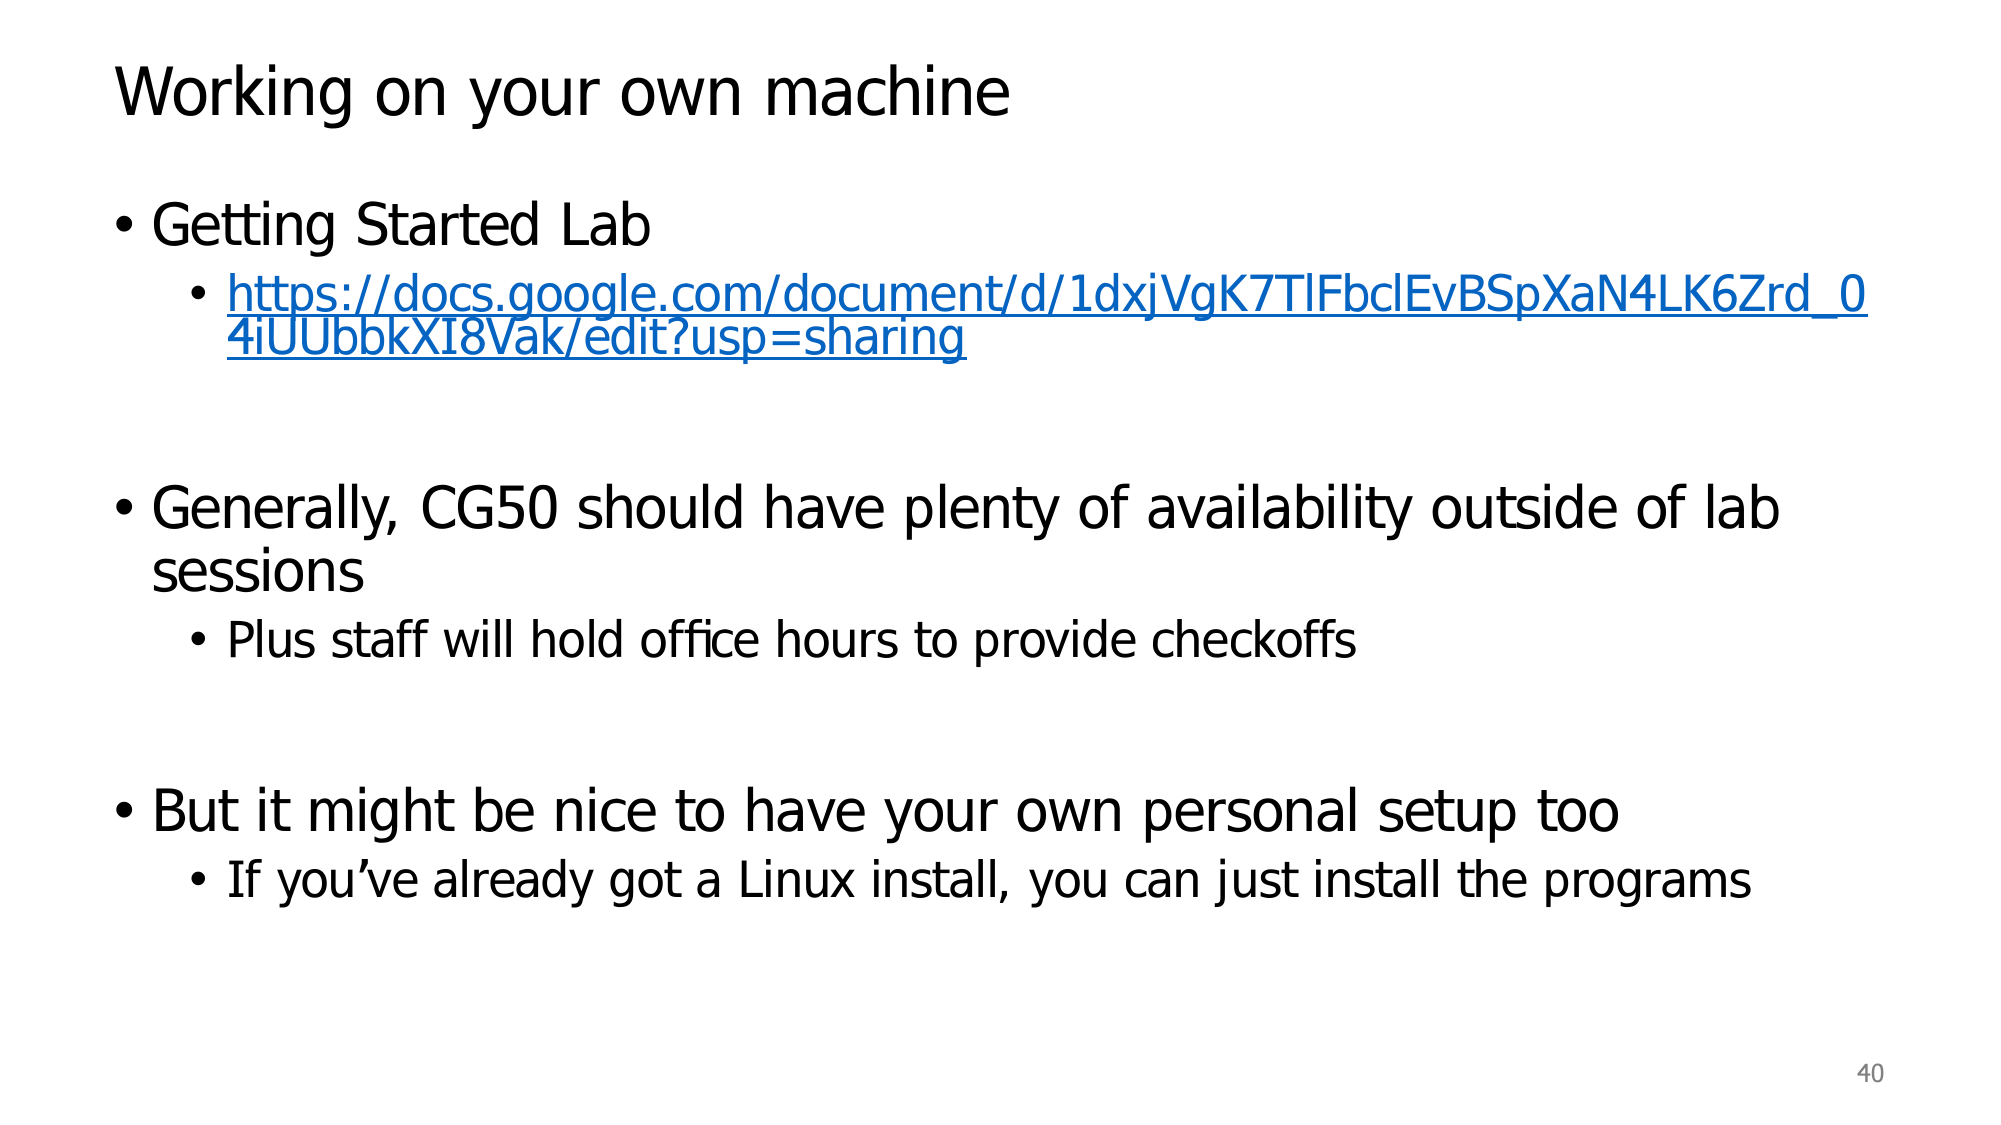

# Working on your own machine
Getting Started Lab
https://docs.google.com/document/d/1dxjVgK7TlFbclEvBSpXaN4LK6Zrd_04iUUbbkXI8Vak/edit?usp=sharing

Generally, CG50 should have plenty of availability outside of lab sessions
Plus staff will hold office hours to provide checkoffs

But it might be nice to have your own personal setup too
If you’ve already got a Linux install, you can just install the programs
40